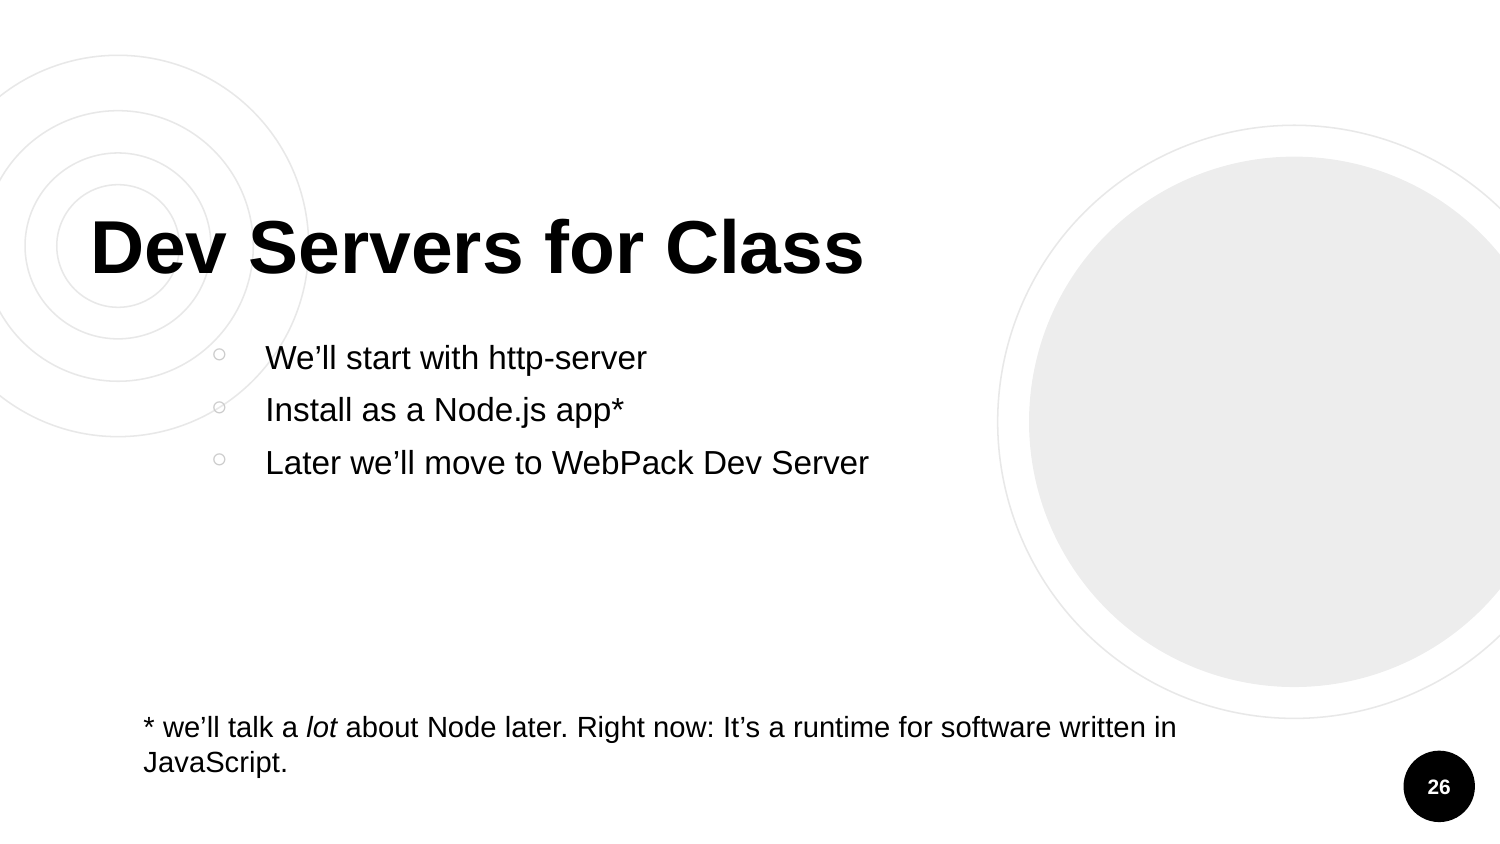

# Dev Servers for Class
We’ll start with http-server
Install as a Node.js app*
Later we’ll move to WebPack Dev Server

* we’ll talk a lot about Node later. Right now: It’s a runtime for software written in JavaScript.
26